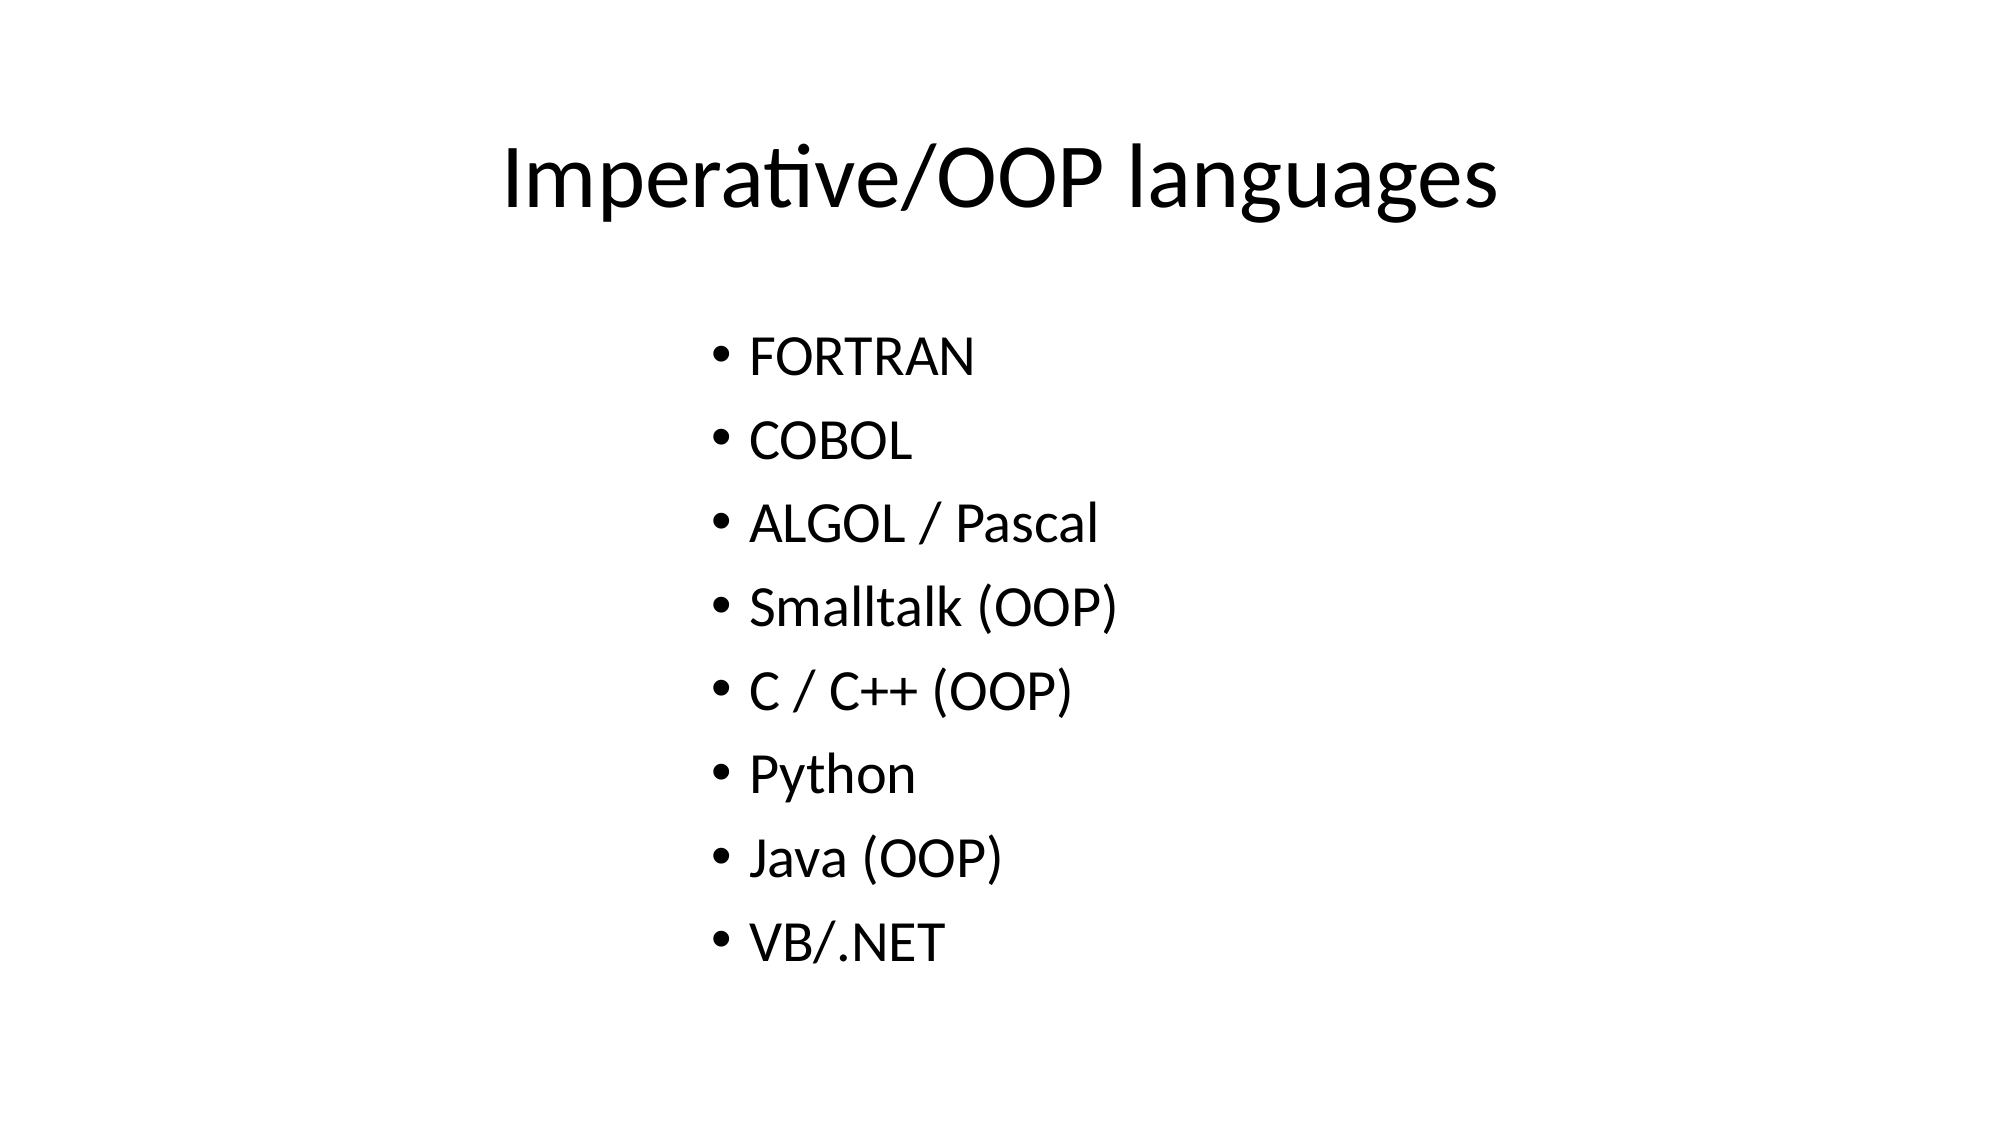

# Imperative/OOP languages
FORTRAN
COBOL
ALGOL / Pascal
Smalltalk (OOP)
C / C++ (OOP)
Python
Java (OOP)
VB/.NET